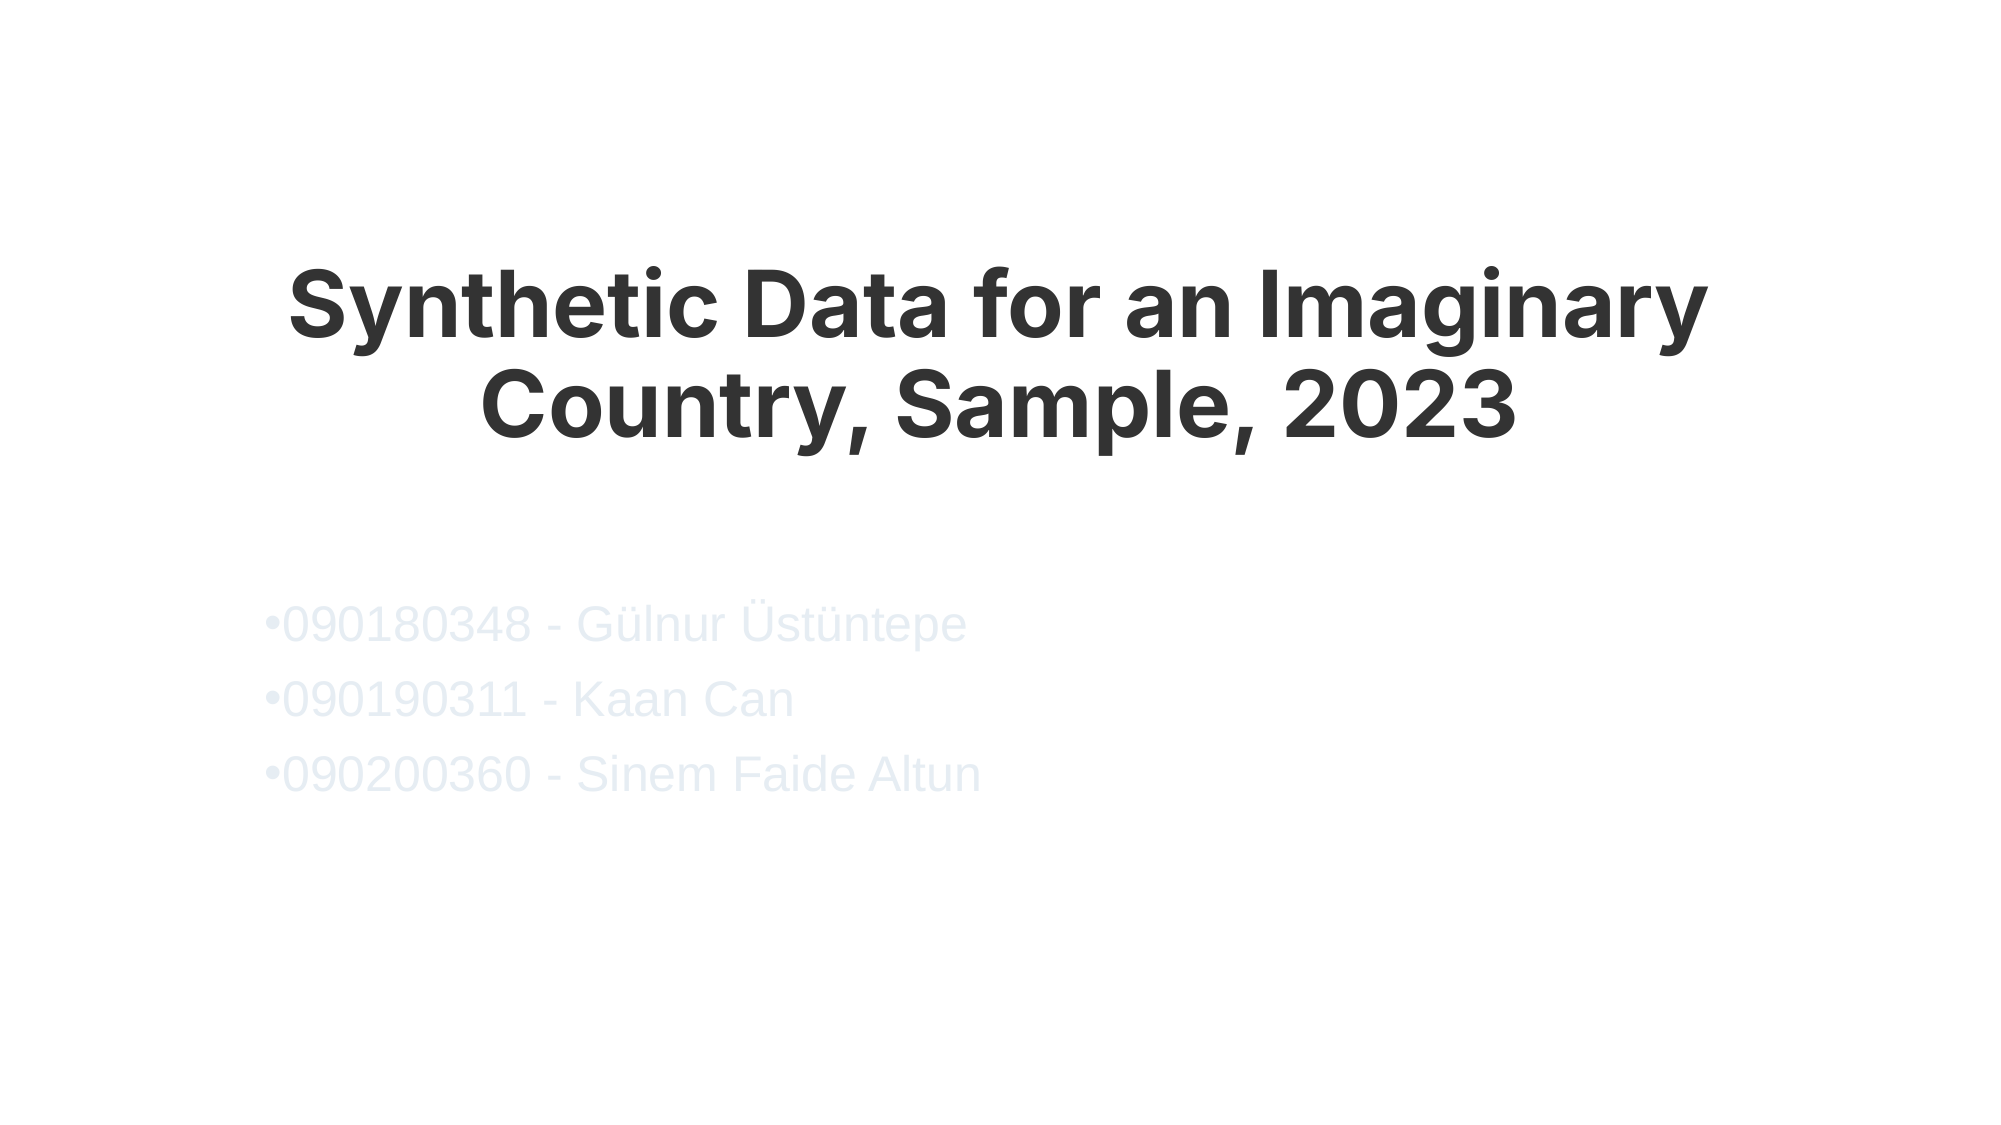

# Synthetic Data for an Imaginary Country, Sample, 2023
090180348 - Gülnur Üstüntepe
090190311 - Kaan Can
090200360 - Sinem Faide Altun